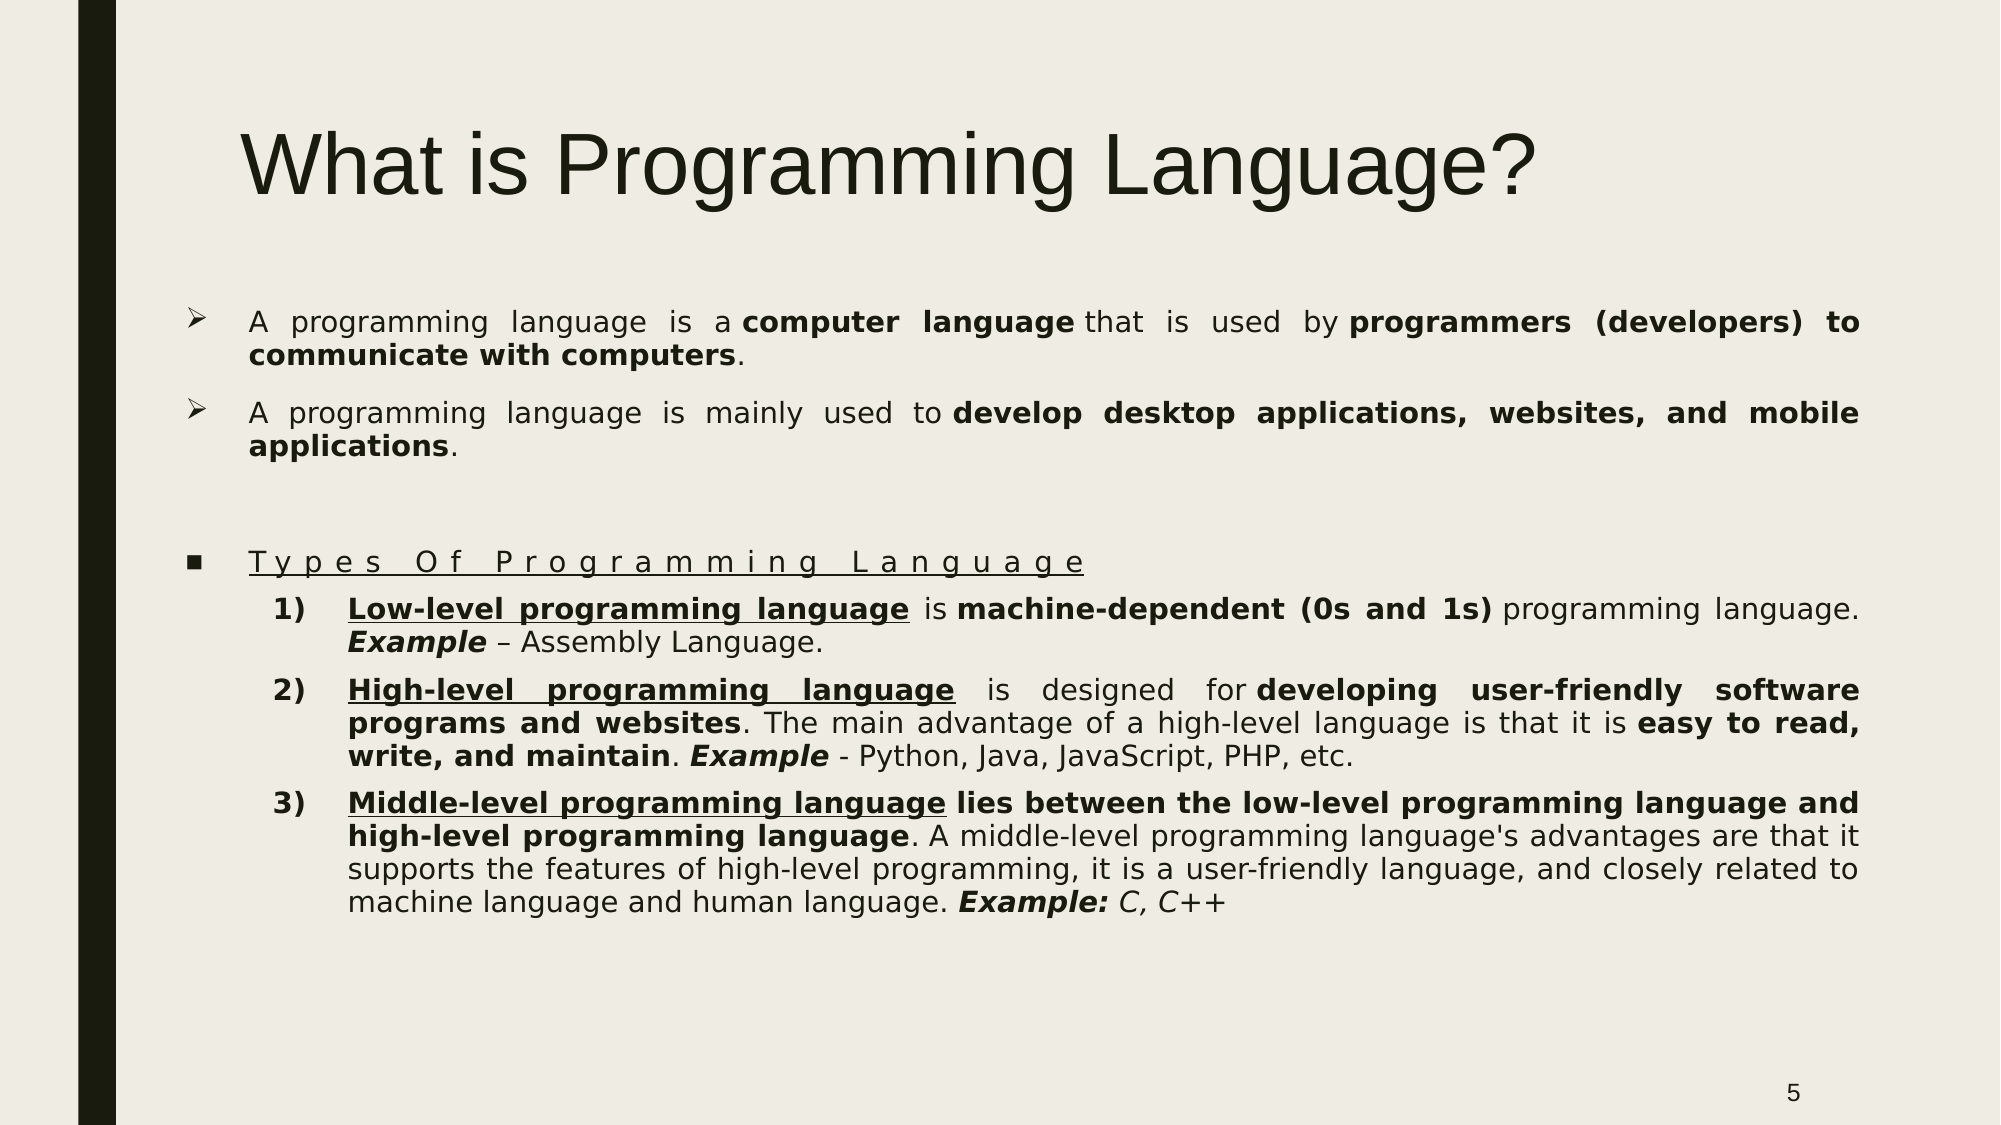

# What is Programming Language?
A programming language is a computer language that is used by programmers (developers) to communicate with computers.
A programming language is mainly used to develop desktop applications, websites, and mobile applications.

Types Of Programming Language
Low-level programming language is machine-dependent (0s and 1s) programming language. Example – Assembly Language.
High-level programming language is designed for developing user-friendly software programs and websites. The main advantage of a high-level language is that it is easy to read, write, and maintain. Example - Python, Java, JavaScript, PHP, etc.
Middle-level programming language lies between the low-level programming language and high-level programming language. A middle-level programming language's advantages are that it supports the features of high-level programming, it is a user-friendly language, and closely related to machine language and human language. Example: C, C++
5